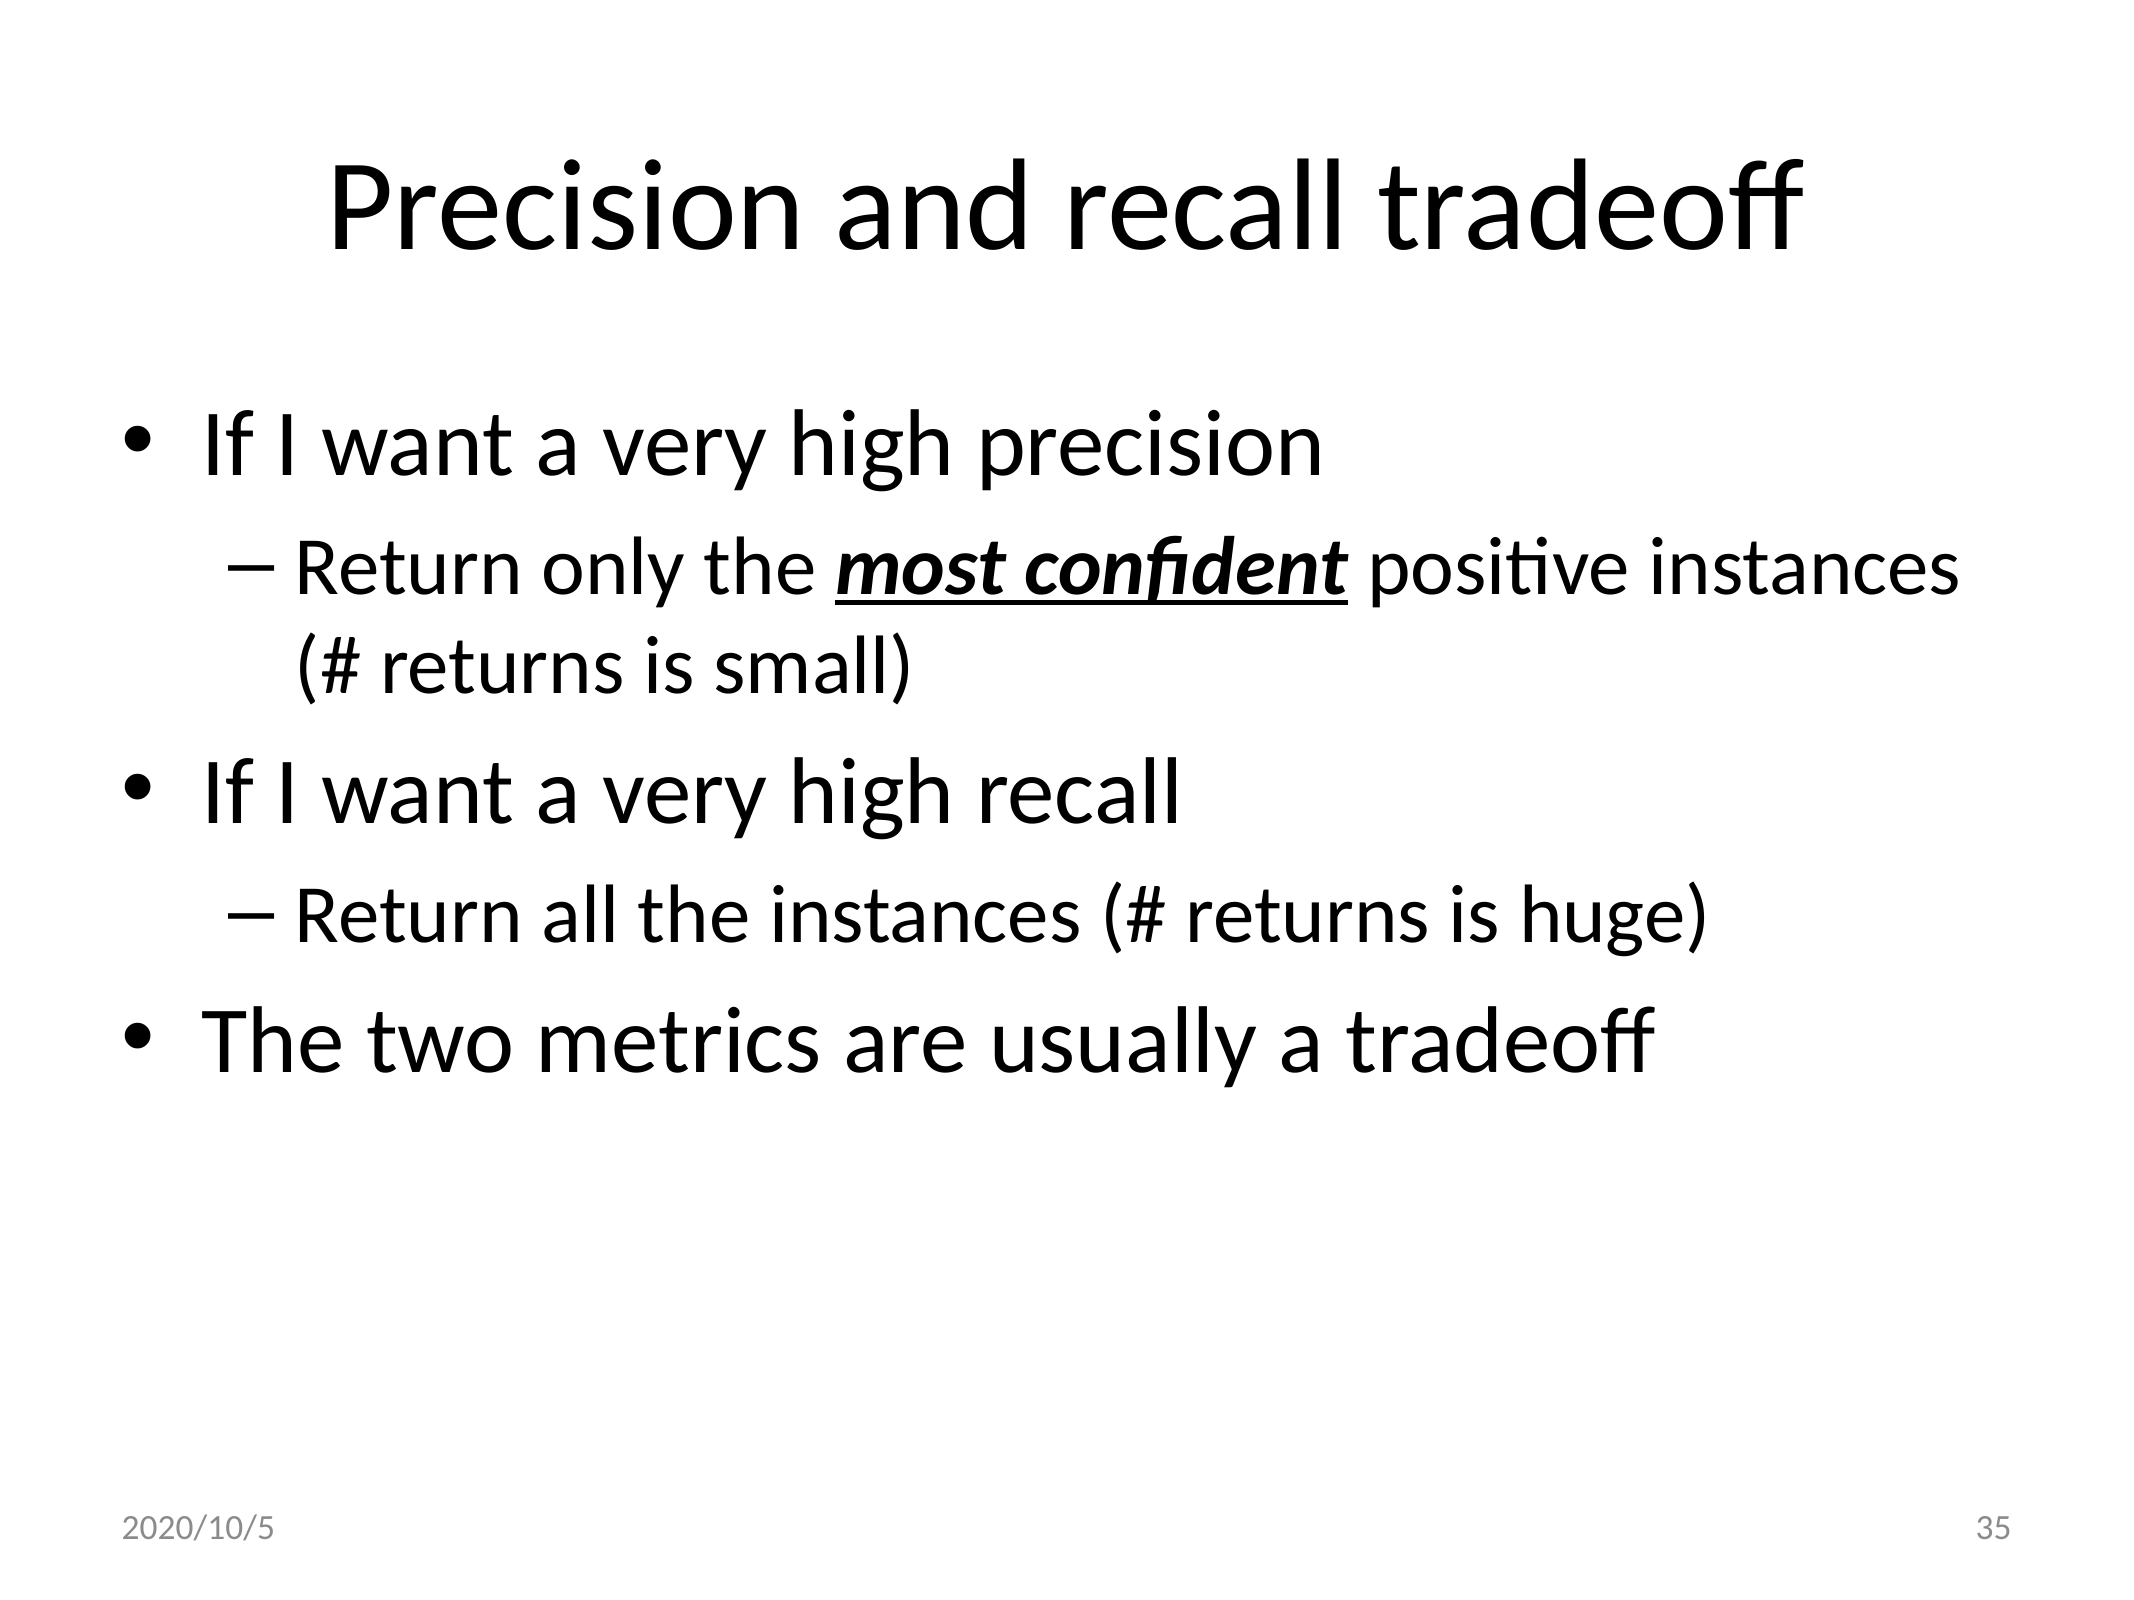

# Precision and recall tradeoff
If I want a very high precision
Return only the most confident positive instances (# returns is small)
If I want a very high recall
Return all the instances (# returns is huge)
The two metrics are usually a tradeoff
2020/10/5
35